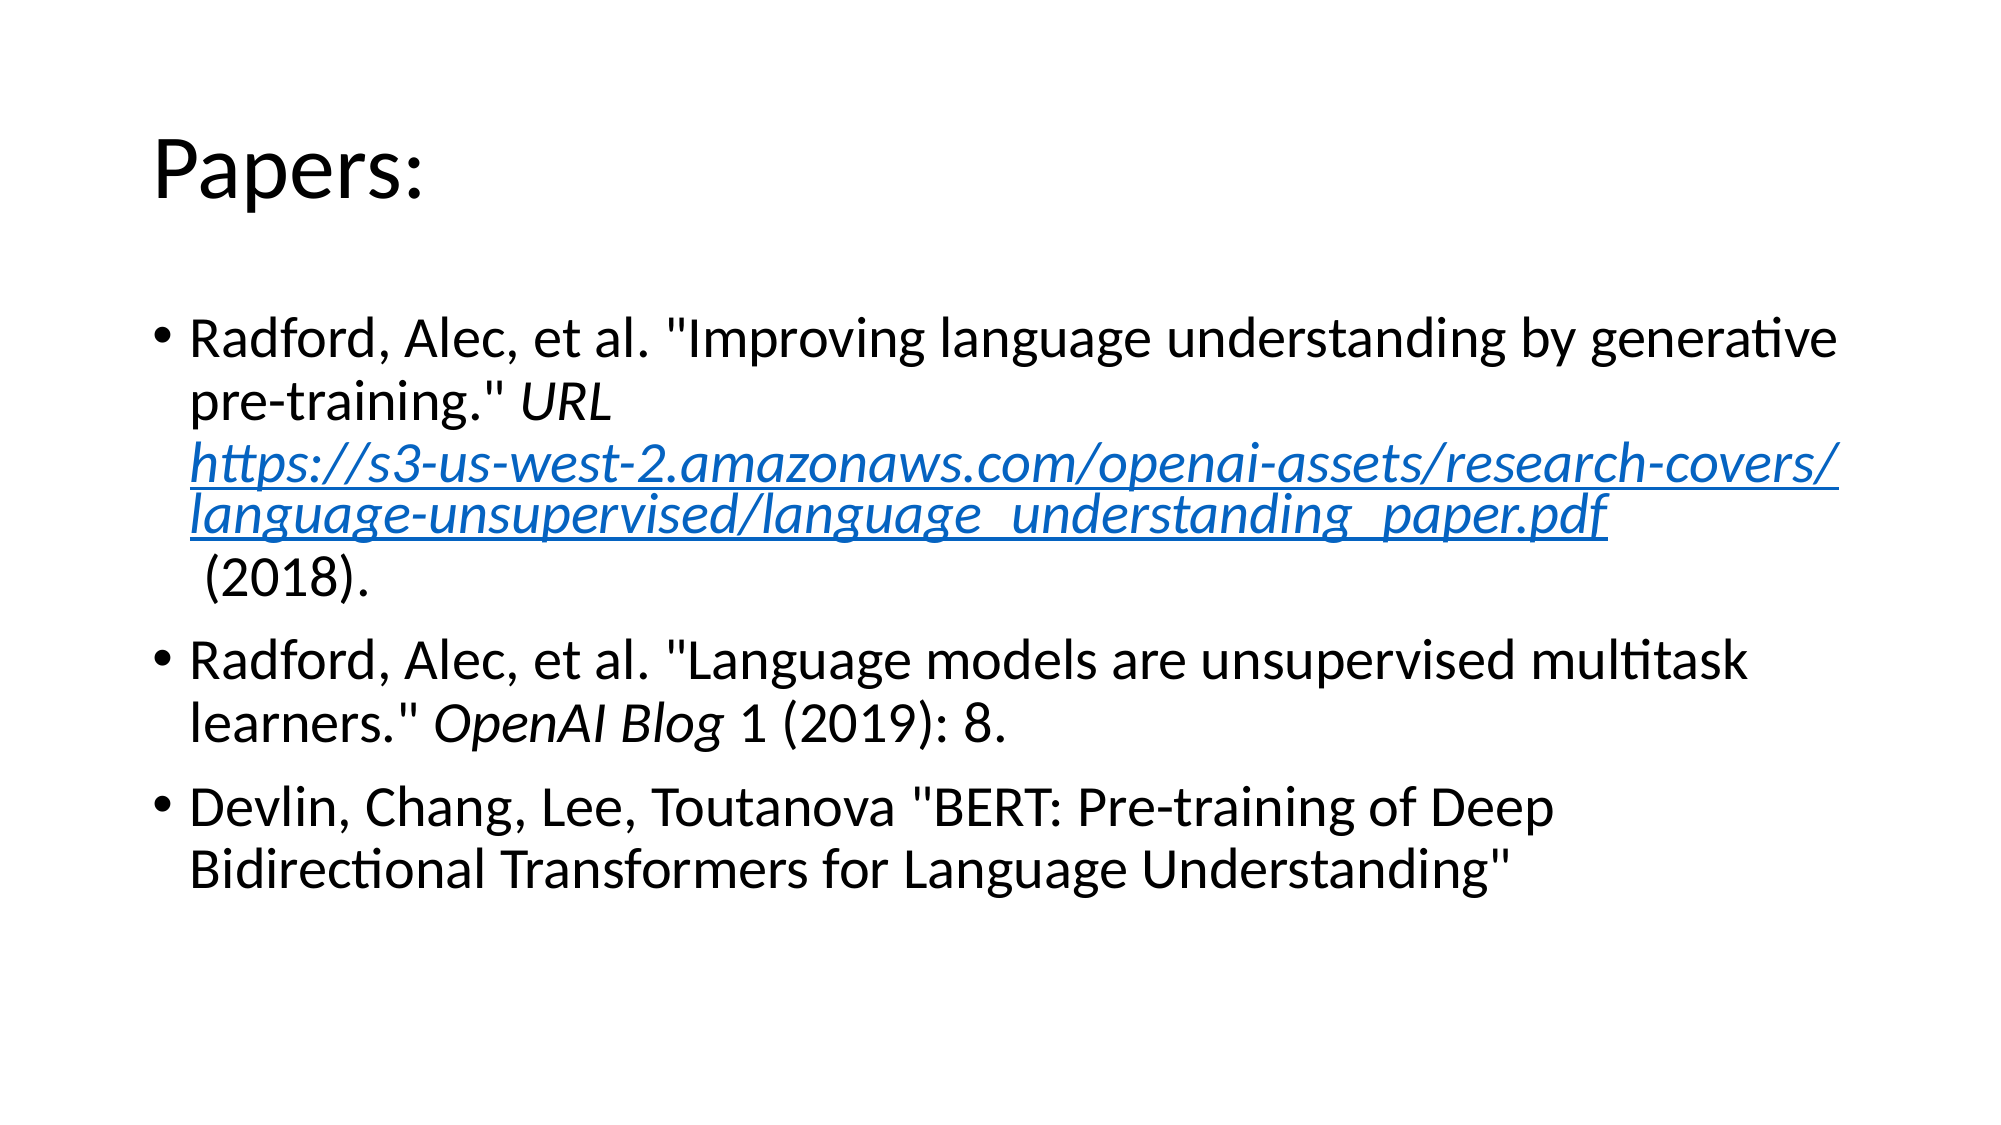

# Papers:
Radford, Alec, et al. "Improving language understanding by generative pre-training." URL https://s3-us-west-2.amazonaws.com/openai-assets/research-covers/language-unsupervised/language_understanding_paper.pdf (2018).
Radford, Alec, et al. "Language models are unsupervised multitask learners." OpenAI Blog 1 (2019): 8.
Devlin, Chang, Lee, Toutanova "BERT: Pre-training of Deep Bidirectional Transformers for Language Understanding"